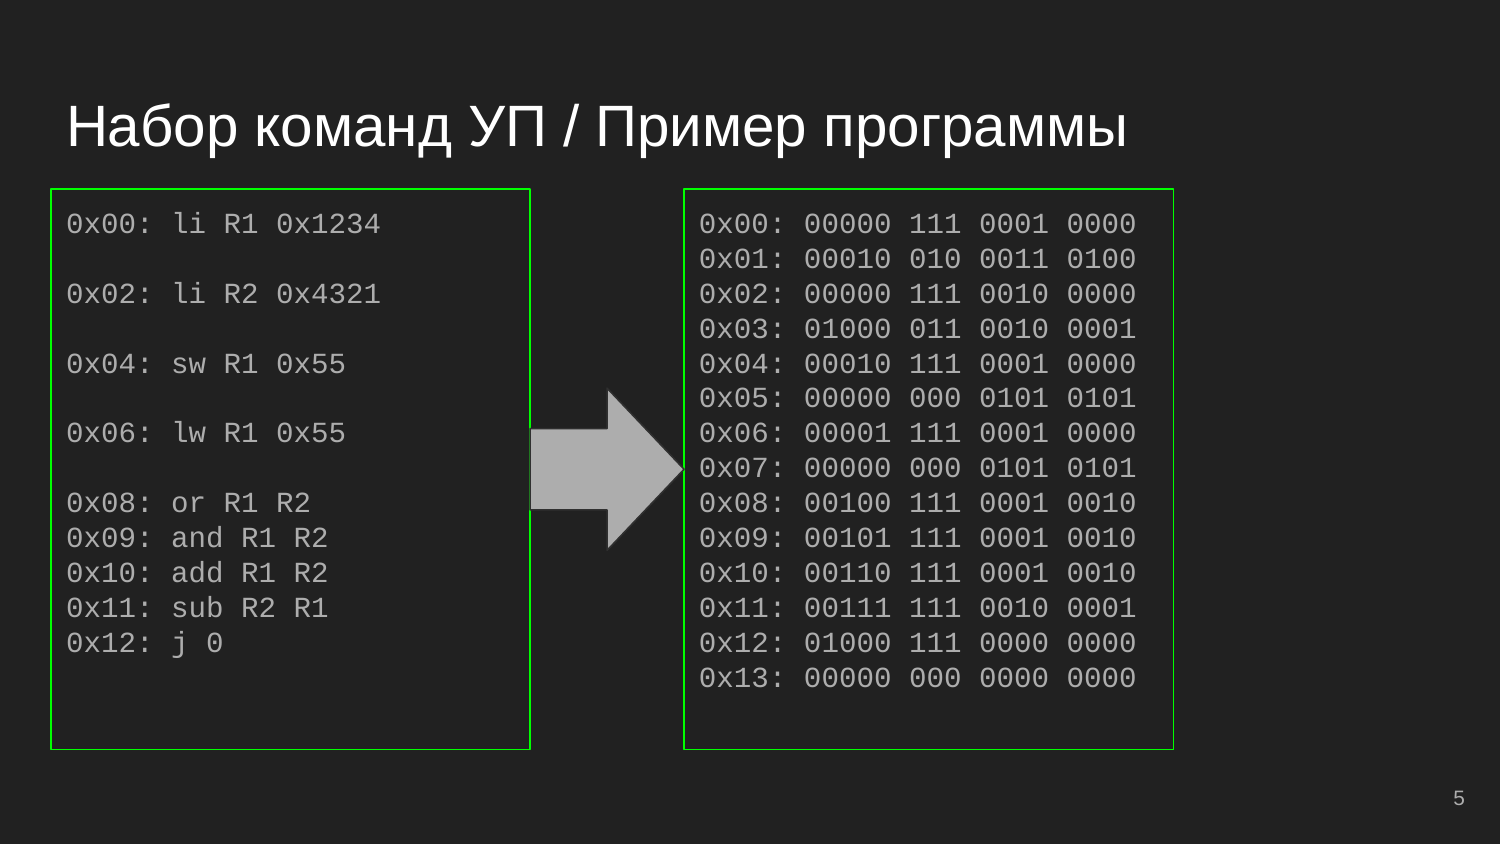

# Набор команд УП / Пример программы

0x00: li R1 0x1234

0x02: li R2 0x4321

0x04: sw R1 0x55

0x06: lw R1 0x55

0x08: or R1 R2
0x09: and R1 R2
0x10: add R1 R2
0x11: sub R2 R1
0x12: j 0
0x00: 00000 111 0001 0000
0x01: 00010 010 0011 0100
0x02: 00000 111 0010 0000
0x03: 01000 011 0010 0001
0x04: 00010 111 0001 0000
0x05: 00000 000 0101 0101
0x06: 00001 111 0001 0000
0x07: 00000 000 0101 0101
0x08: 00100 111 0001 0010
0x09: 00101 111 0001 0010
0x10: 00110 111 0001 0010
0x11: 00111 111 0010 0001
0x12: 01000 111 0000 0000
0x13: 00000 000 0000 0000

5